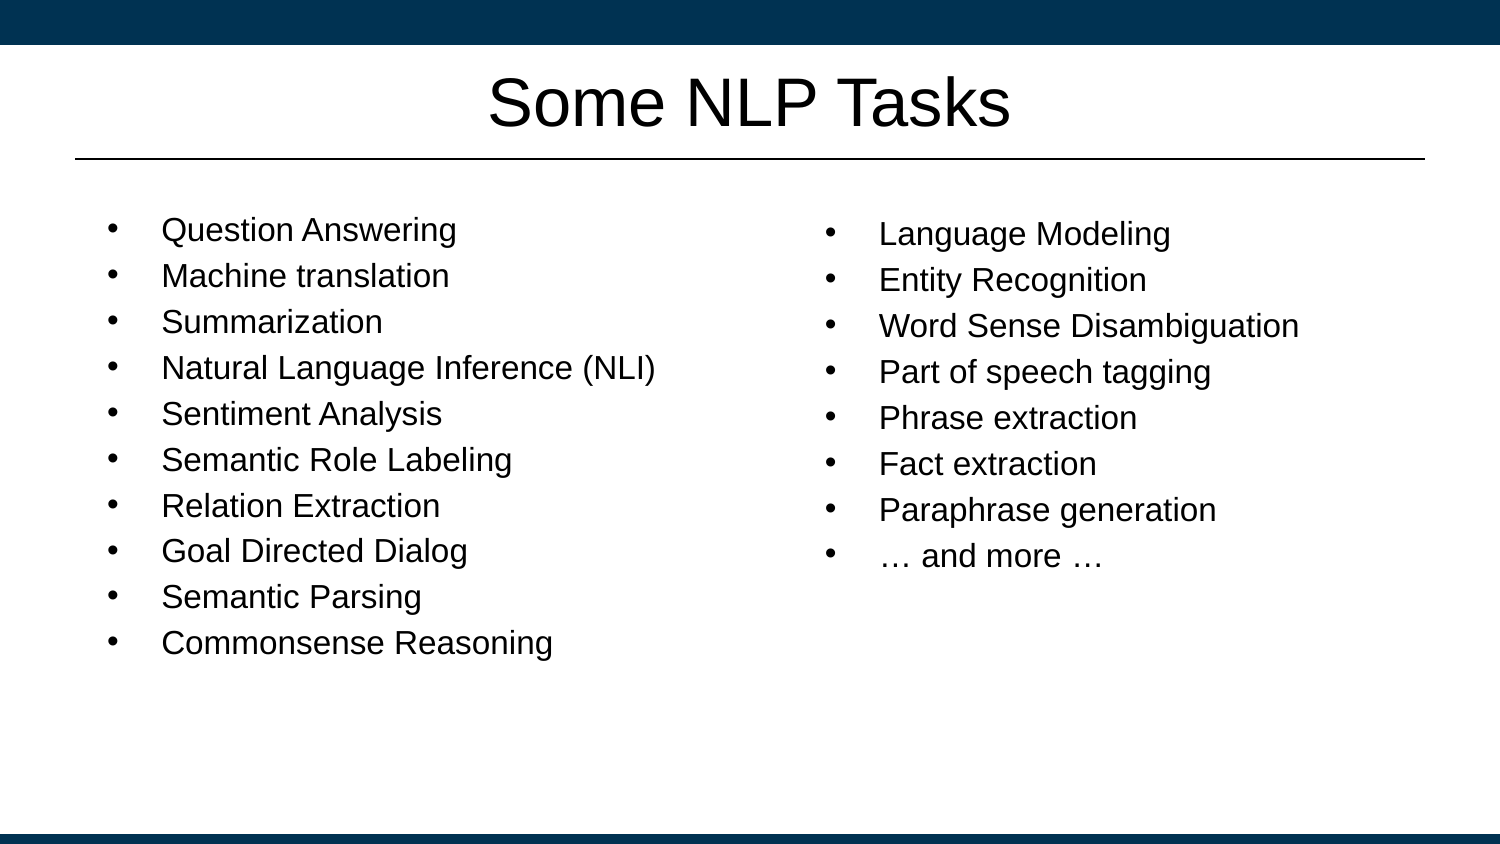

# Some NLP Tasks
Question Answering
Machine translation
Summarization
Natural Language Inference (NLI)
Sentiment Analysis
Semantic Role Labeling
Relation Extraction
Goal Directed Dialog
Semantic Parsing
Commonsense Reasoning
Language Modeling
Entity Recognition
Word Sense Disambiguation
Part of speech tagging
Phrase extraction
Fact extraction
Paraphrase generation
… and more …